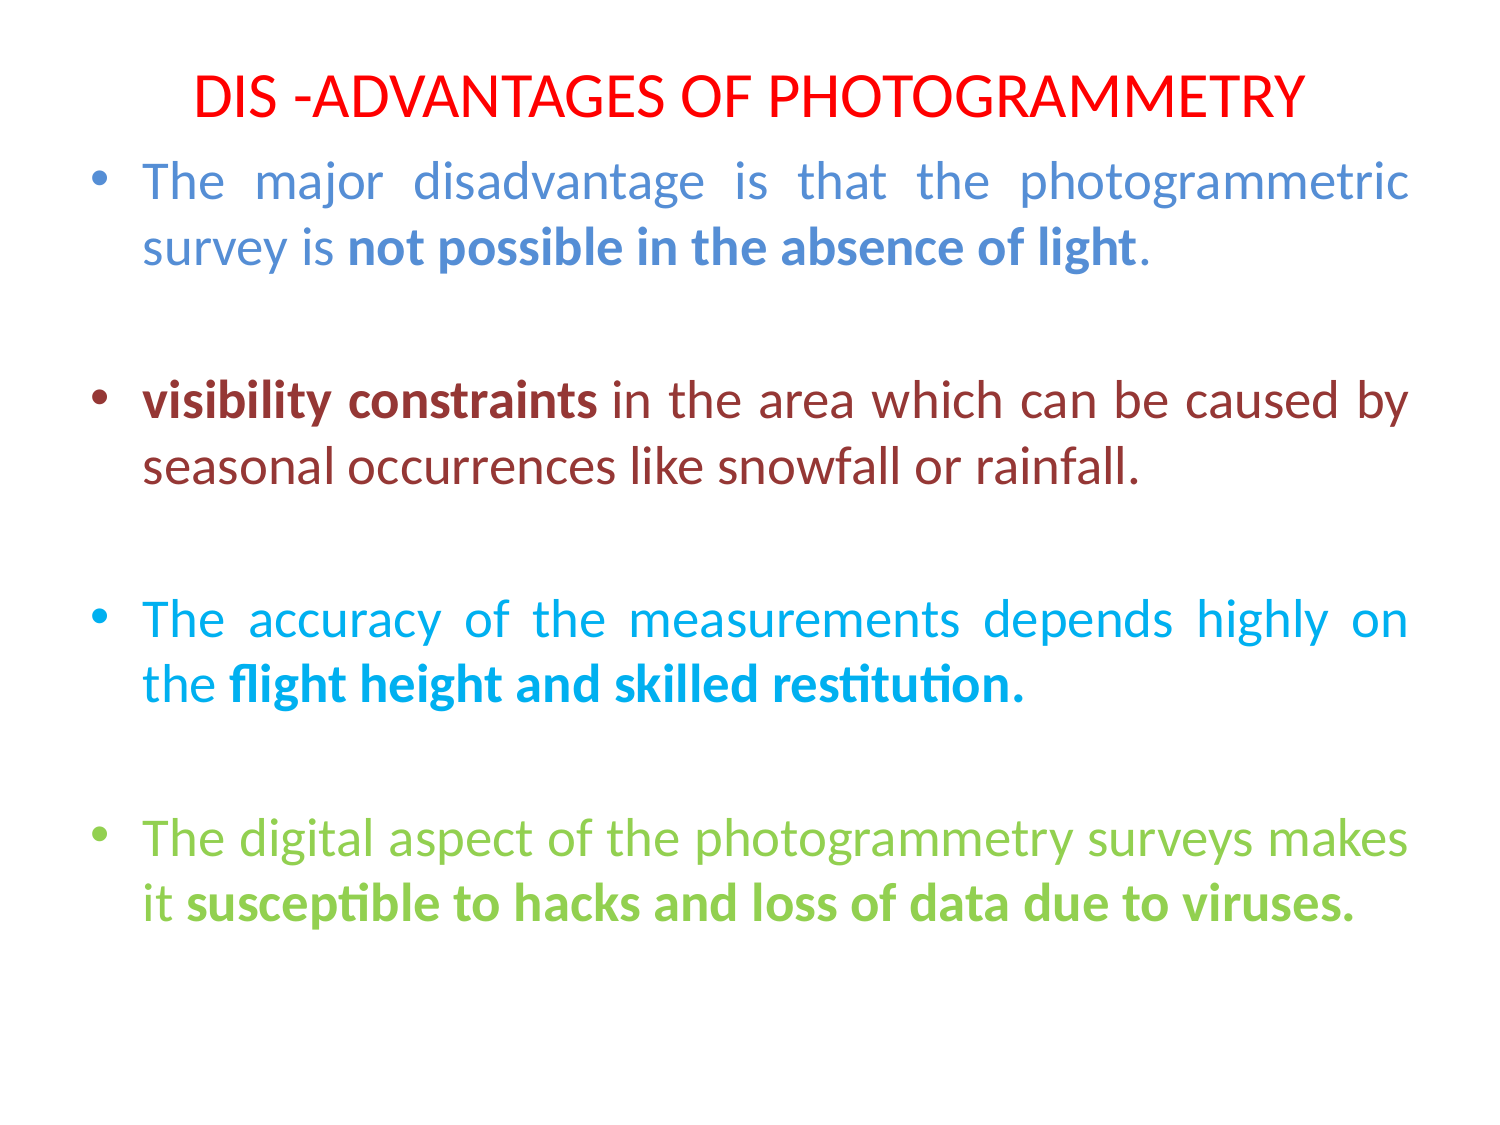

# DIS -ADVANTAGES OF PHOTOGRAMMETRY
The major disadvantage is that the photogrammetric survey is not possible in the absence of light.

visibility constraints in the area which can be caused by seasonal occurrences like snowfall or rainfall.

The accuracy of the measurements depends highly on the flight height and skilled restitution.

The digital aspect of the photogrammetry surveys makes it susceptible to hacks and loss of data due to viruses.